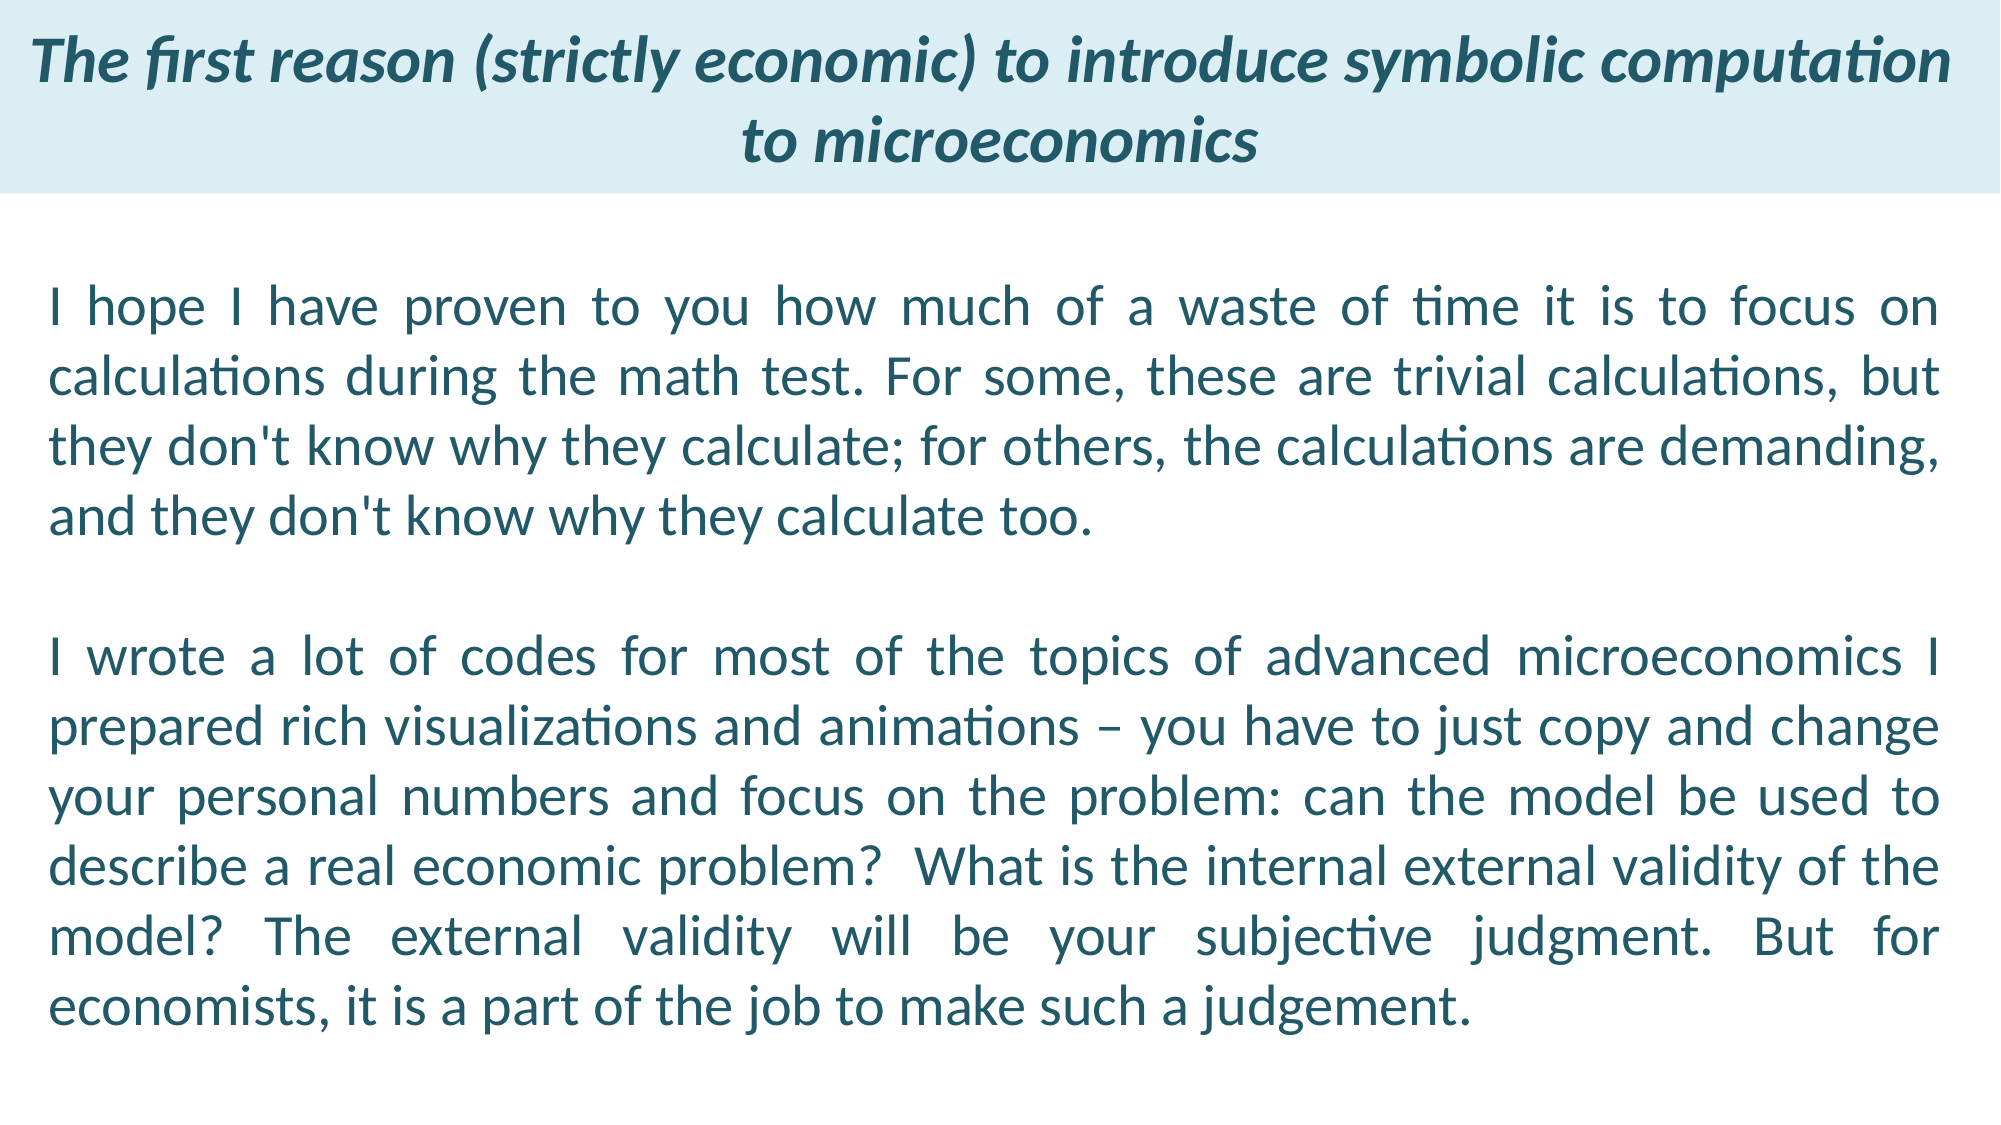

The first reason (strictly economic) to introduce symbolic computation  to microeconomics
I hope I have proven to you how much of a waste of time it is to focus on calculations during the math test. For some, these are trivial calculations, but they don't know why they calculate; for others, the calculations are demanding, and they don't know why they calculate too.

I wrote a lot of codes for most of the topics of advanced microeconomics I prepared rich visualizations and animations – you have to just copy and change your personal numbers and focus on the problem: can the model be used to describe a real economic problem?  What is the internal external validity of the model? The external validity will be your subjective judgment. But for economists, it is a part of the job to make such a judgement.